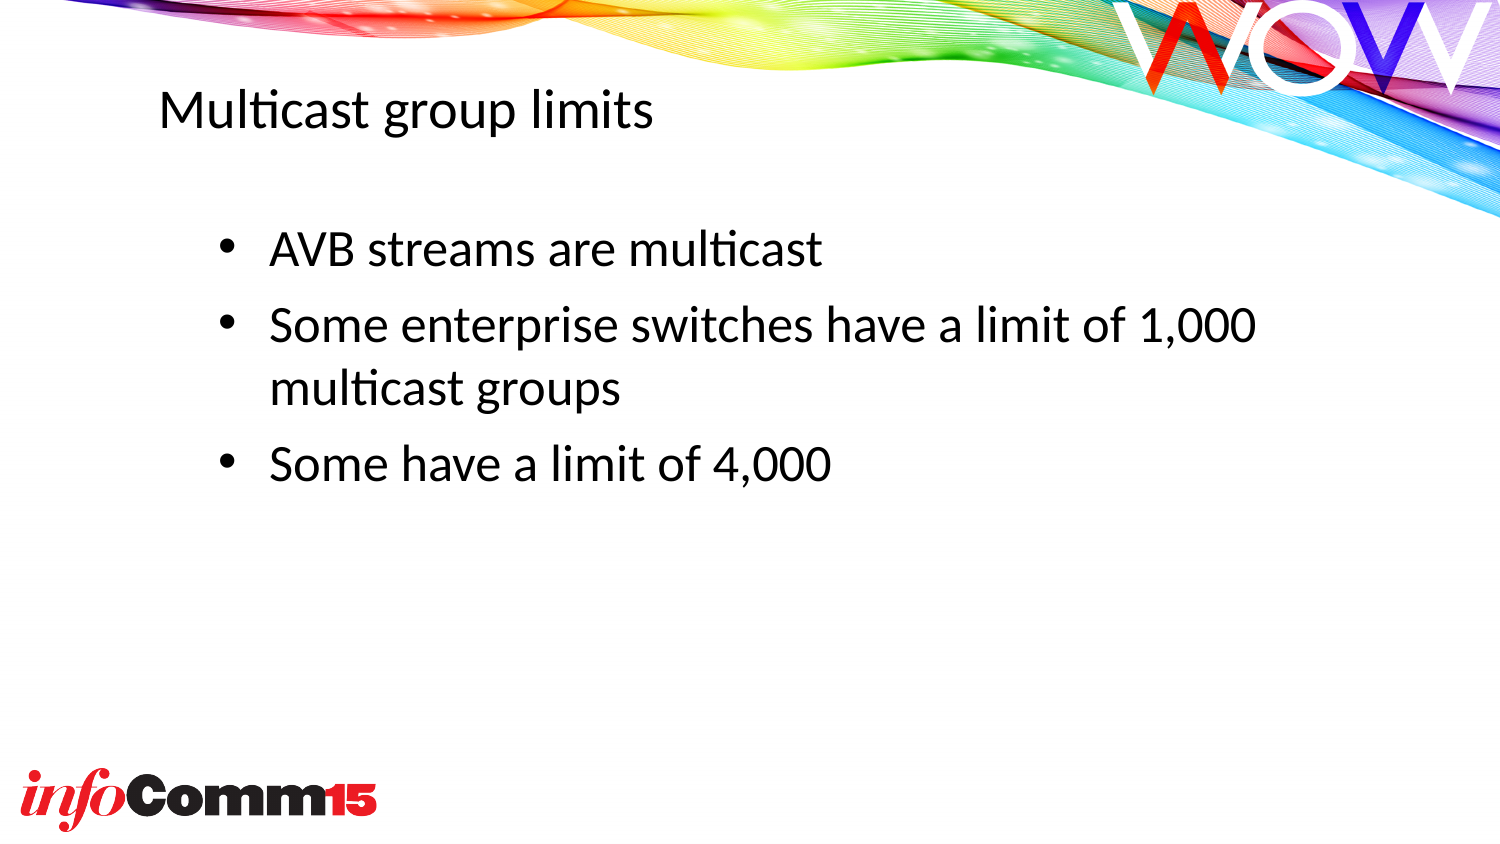

Multicast group limits
AVB streams are multicast
Some enterprise switches have a limit of 1,000 multicast groups
Some have a limit of 4,000